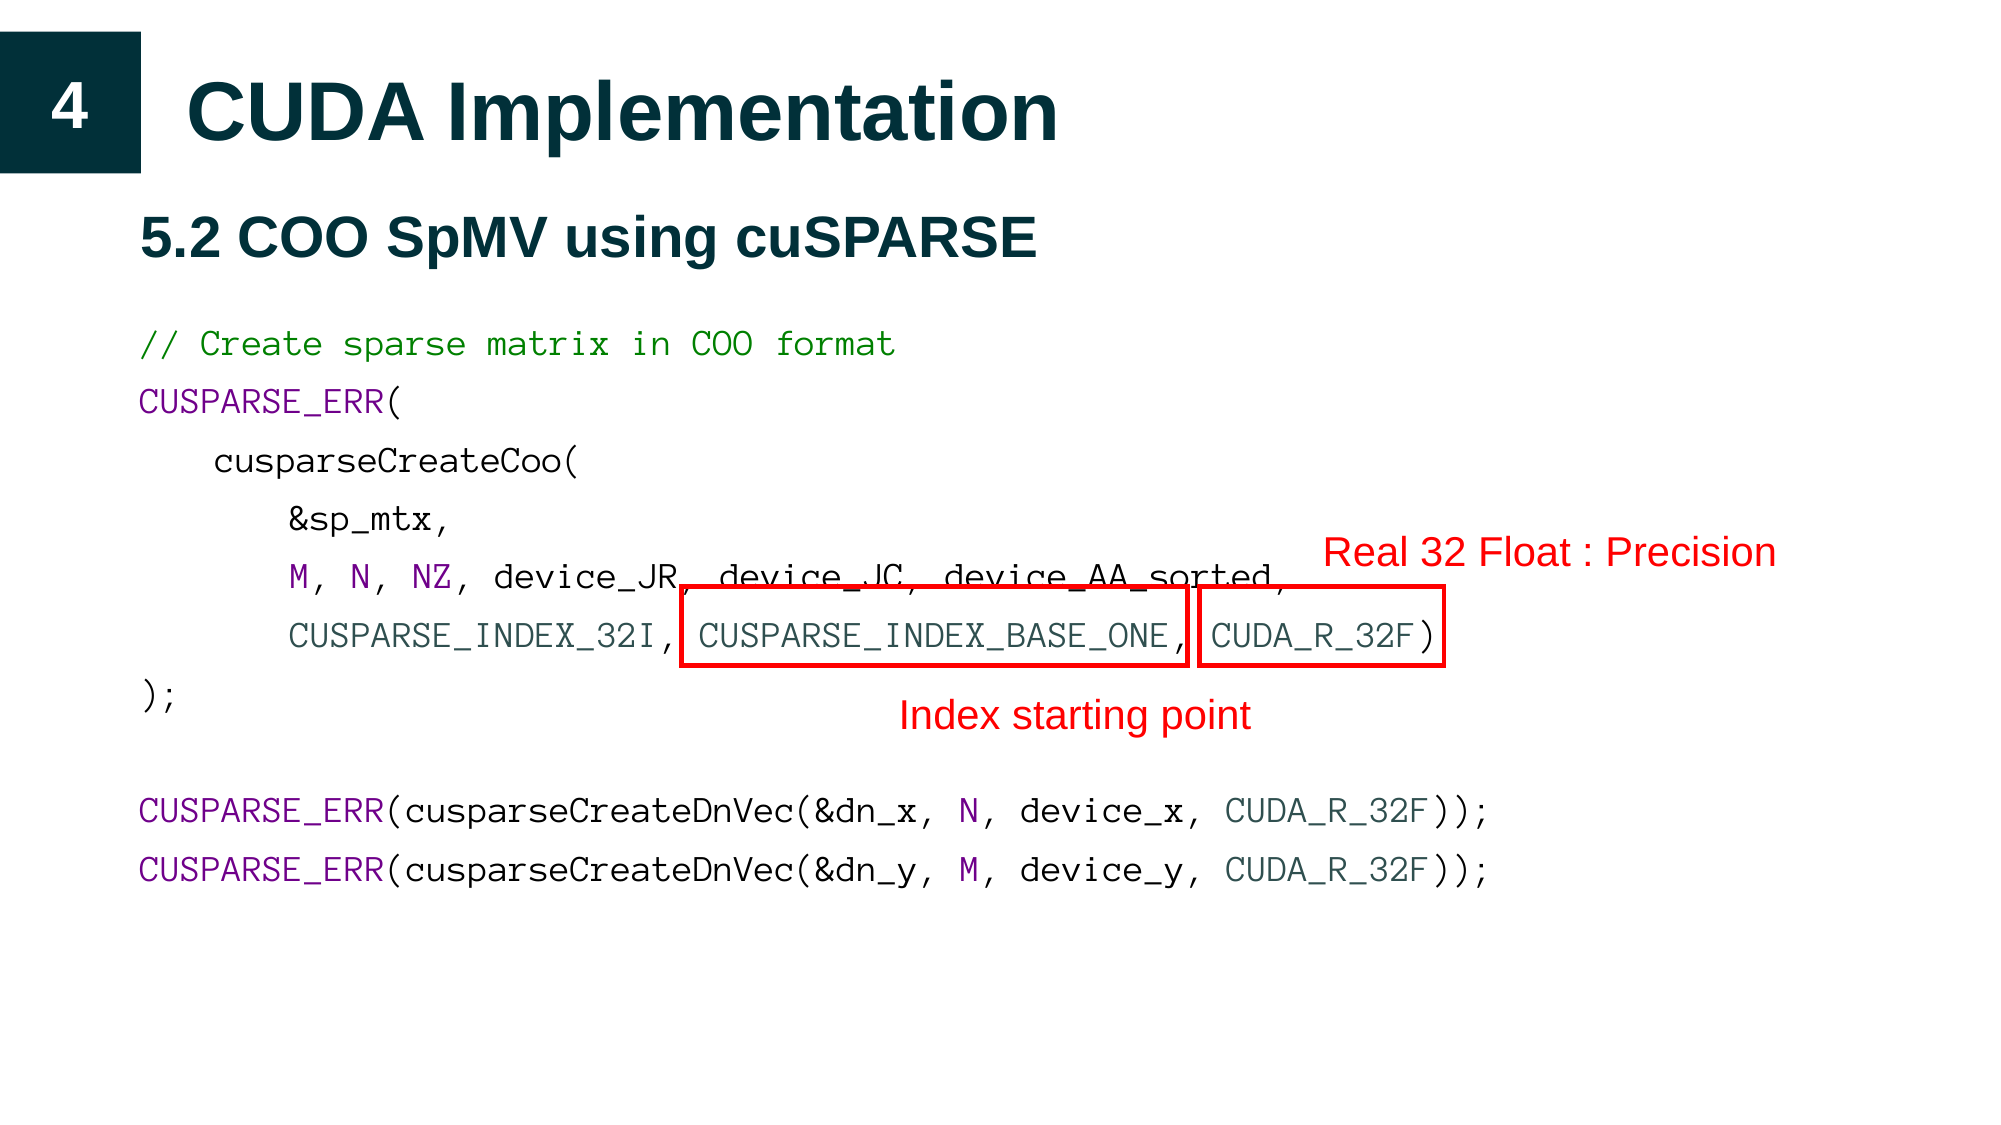

CUDA Implementation
4
5.2 COO SpMV using cuSPARSE
// Create sparse matrix in COO format
CUSPARSE_ERR(
cusparseCreateCoo(
&sp_mtx,
M, N, NZ, device_JR, device_JC, device_AA_sorted,
CUSPARSE_INDEX_32I, CUSPARSE_INDEX_BASE_ONE, CUDA_R_32F)
);

CUSPARSE_ERR(cusparseCreateDnVec(&dn_x, N, device_x, CUDA_R_32F));
CUSPARSE_ERR(cusparseCreateDnVec(&dn_y, M, device_y, CUDA_R_32F));
Real 32 Float : Precision

Index starting point